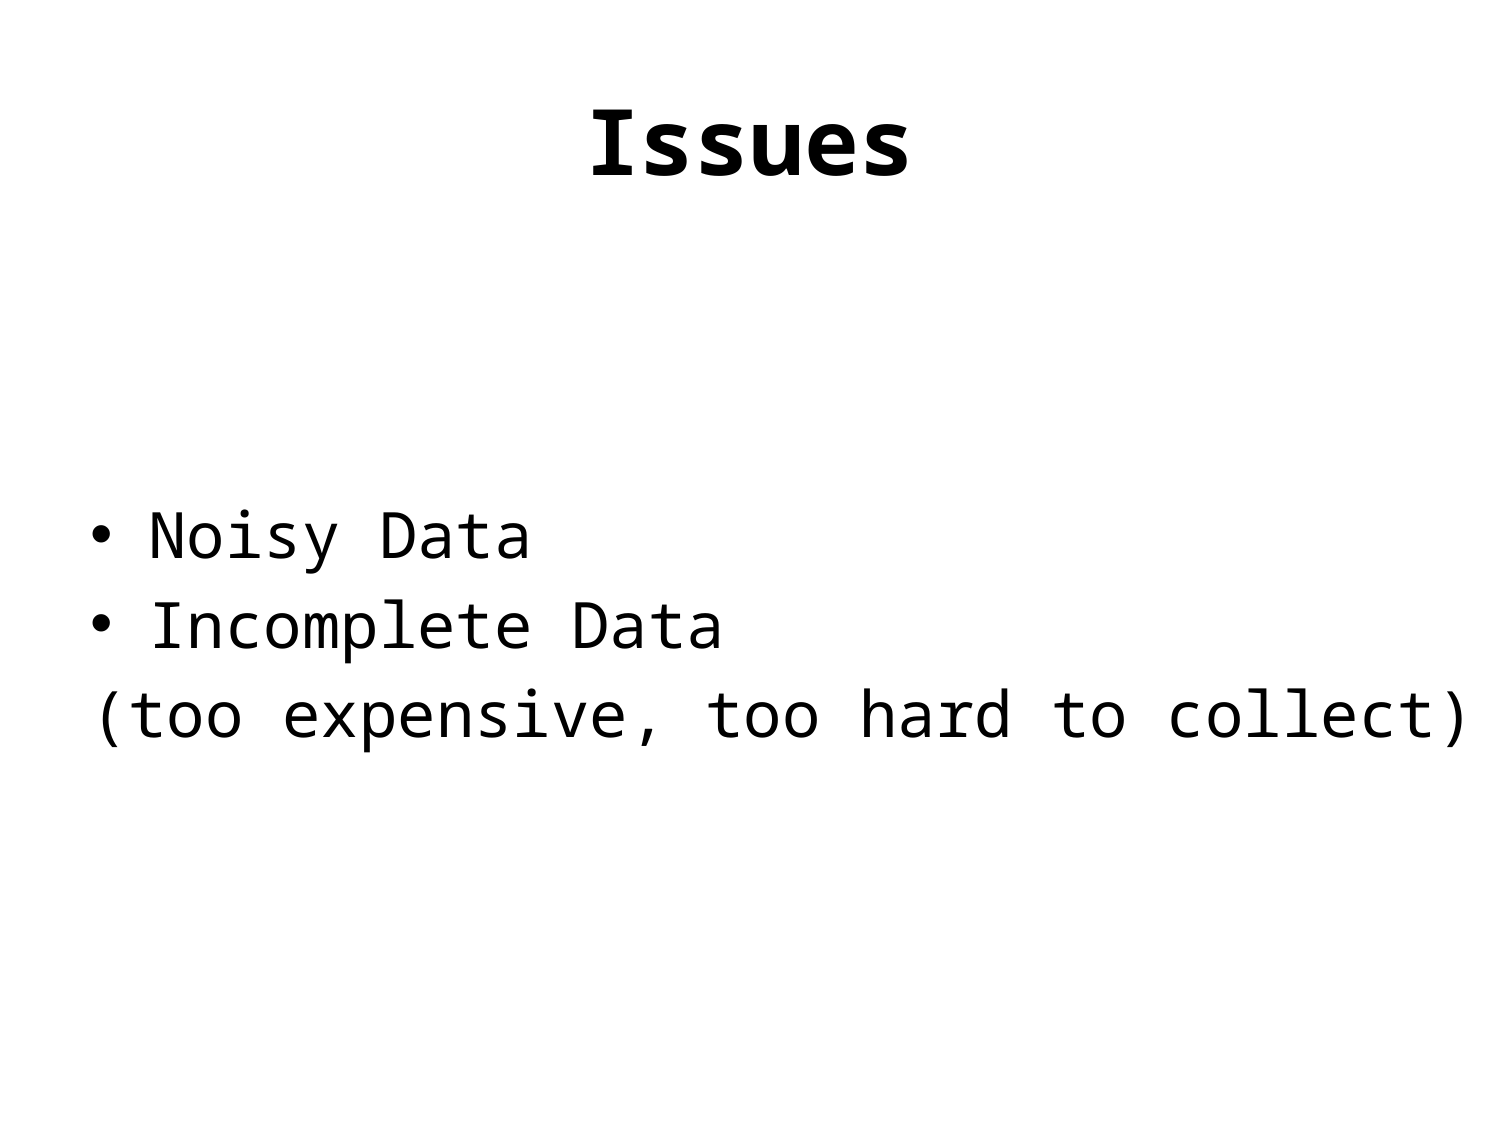

# Issues
Noisy Data
Incomplete Data
(too expensive, too hard to collect)